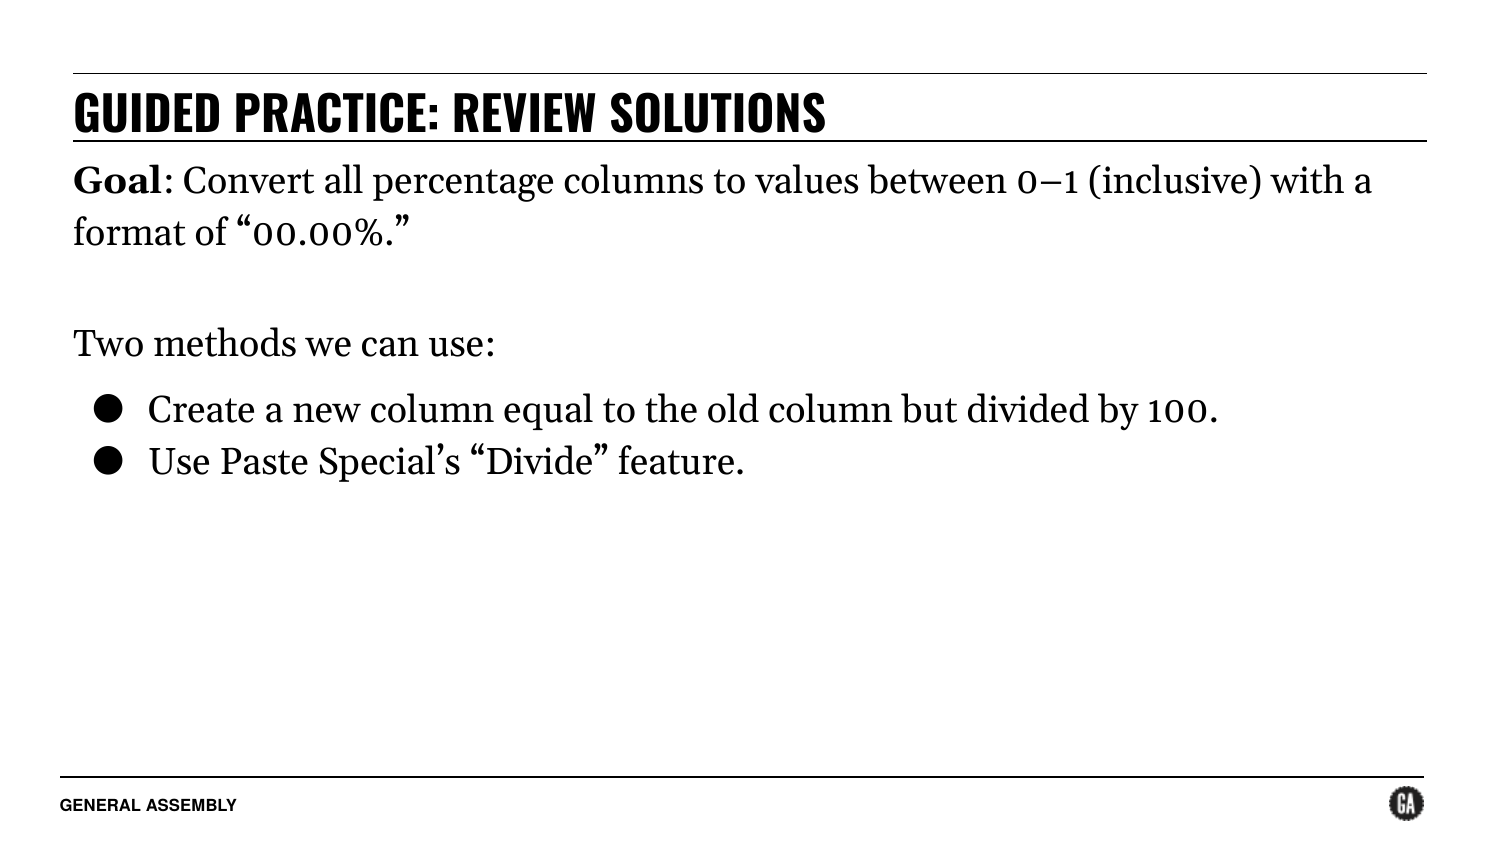

GUIDED PRACTICE: REVIEW SOLUTIONS
Goal: Convert all percentage columns to values between 0–1 (inclusive) with a format of “00.00%.”
Two methods we can use:
Create a new column equal to the old column but divided by 100.
Use Paste Special’s “Divide” feature.